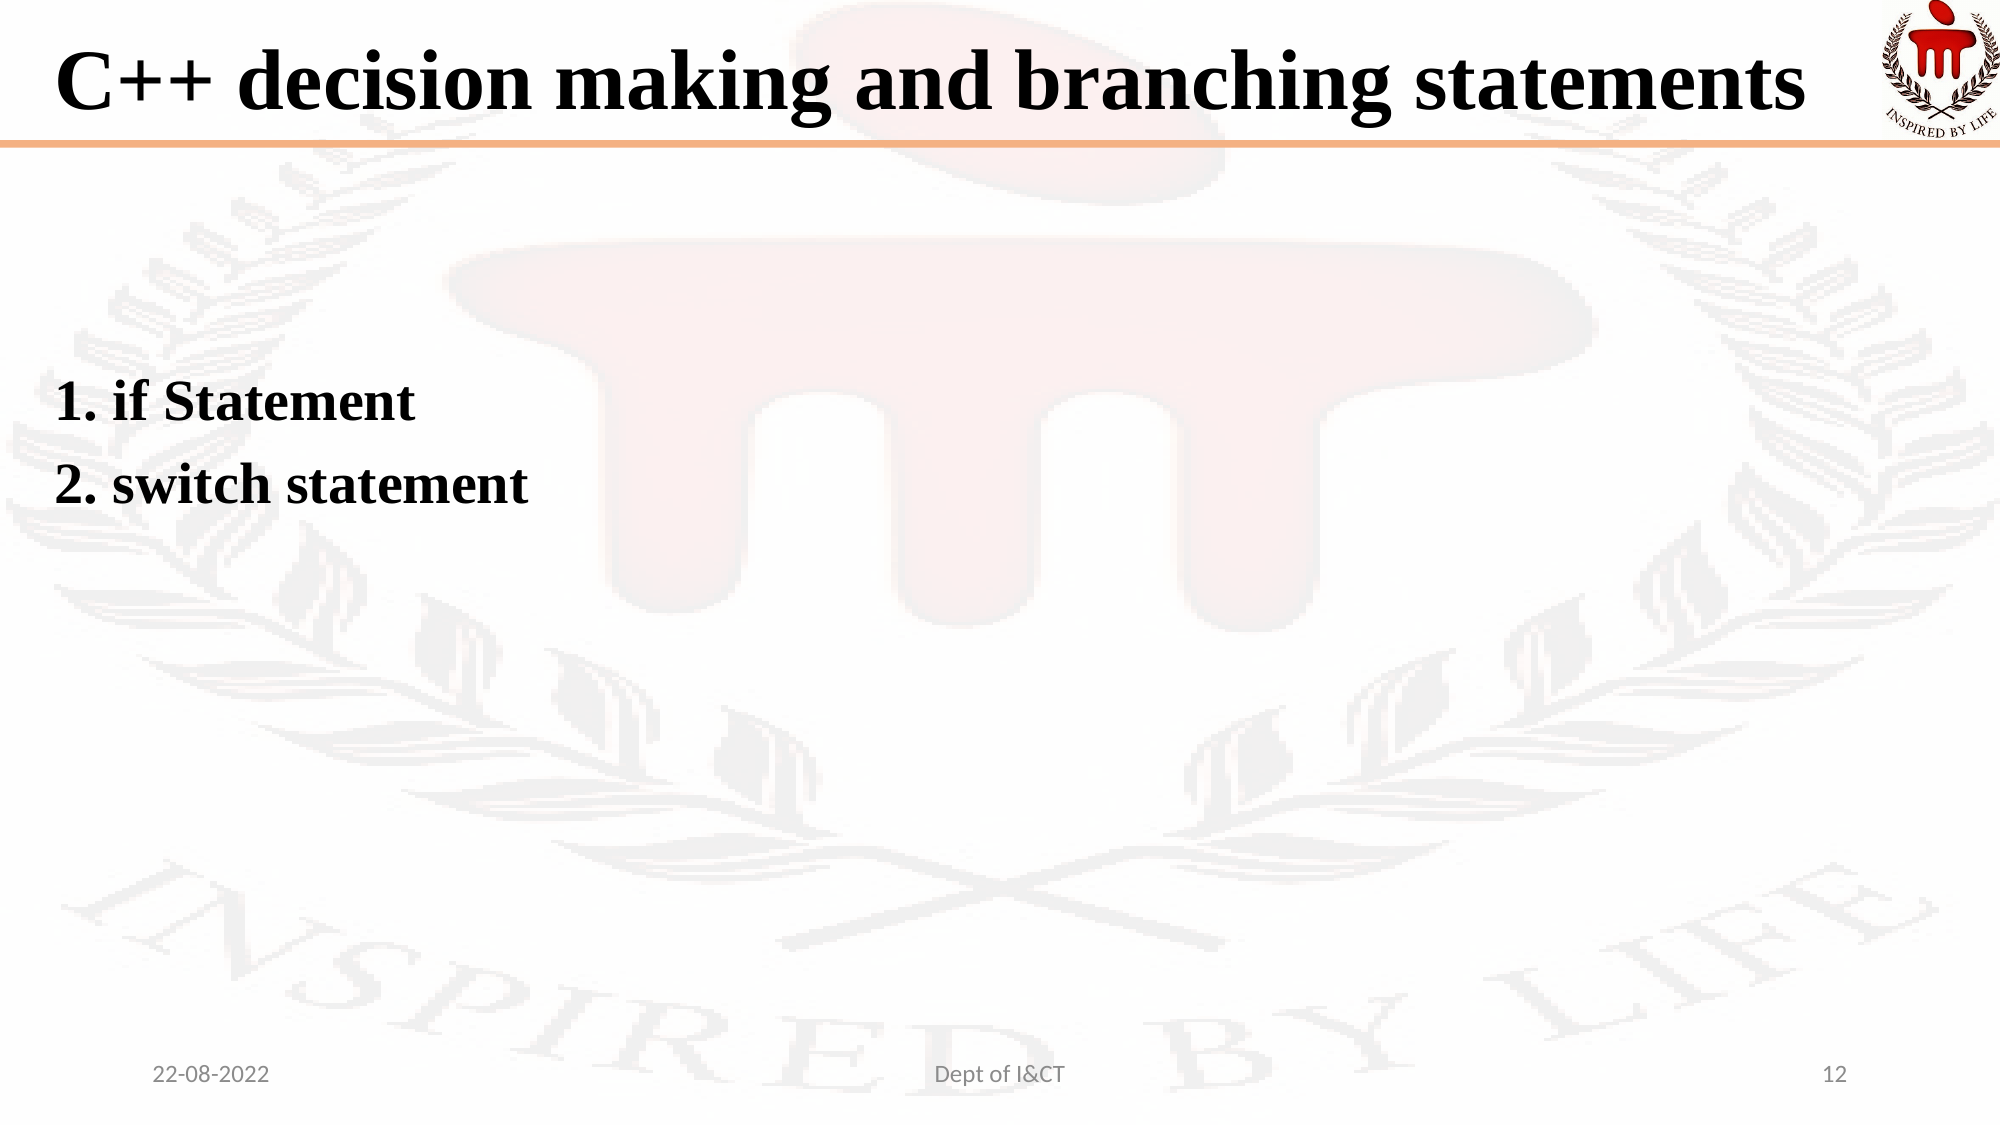

# C++ decision making and branching statements

1. if Statement
2. switch statement
22-08-2022
Dept of I&CT
12